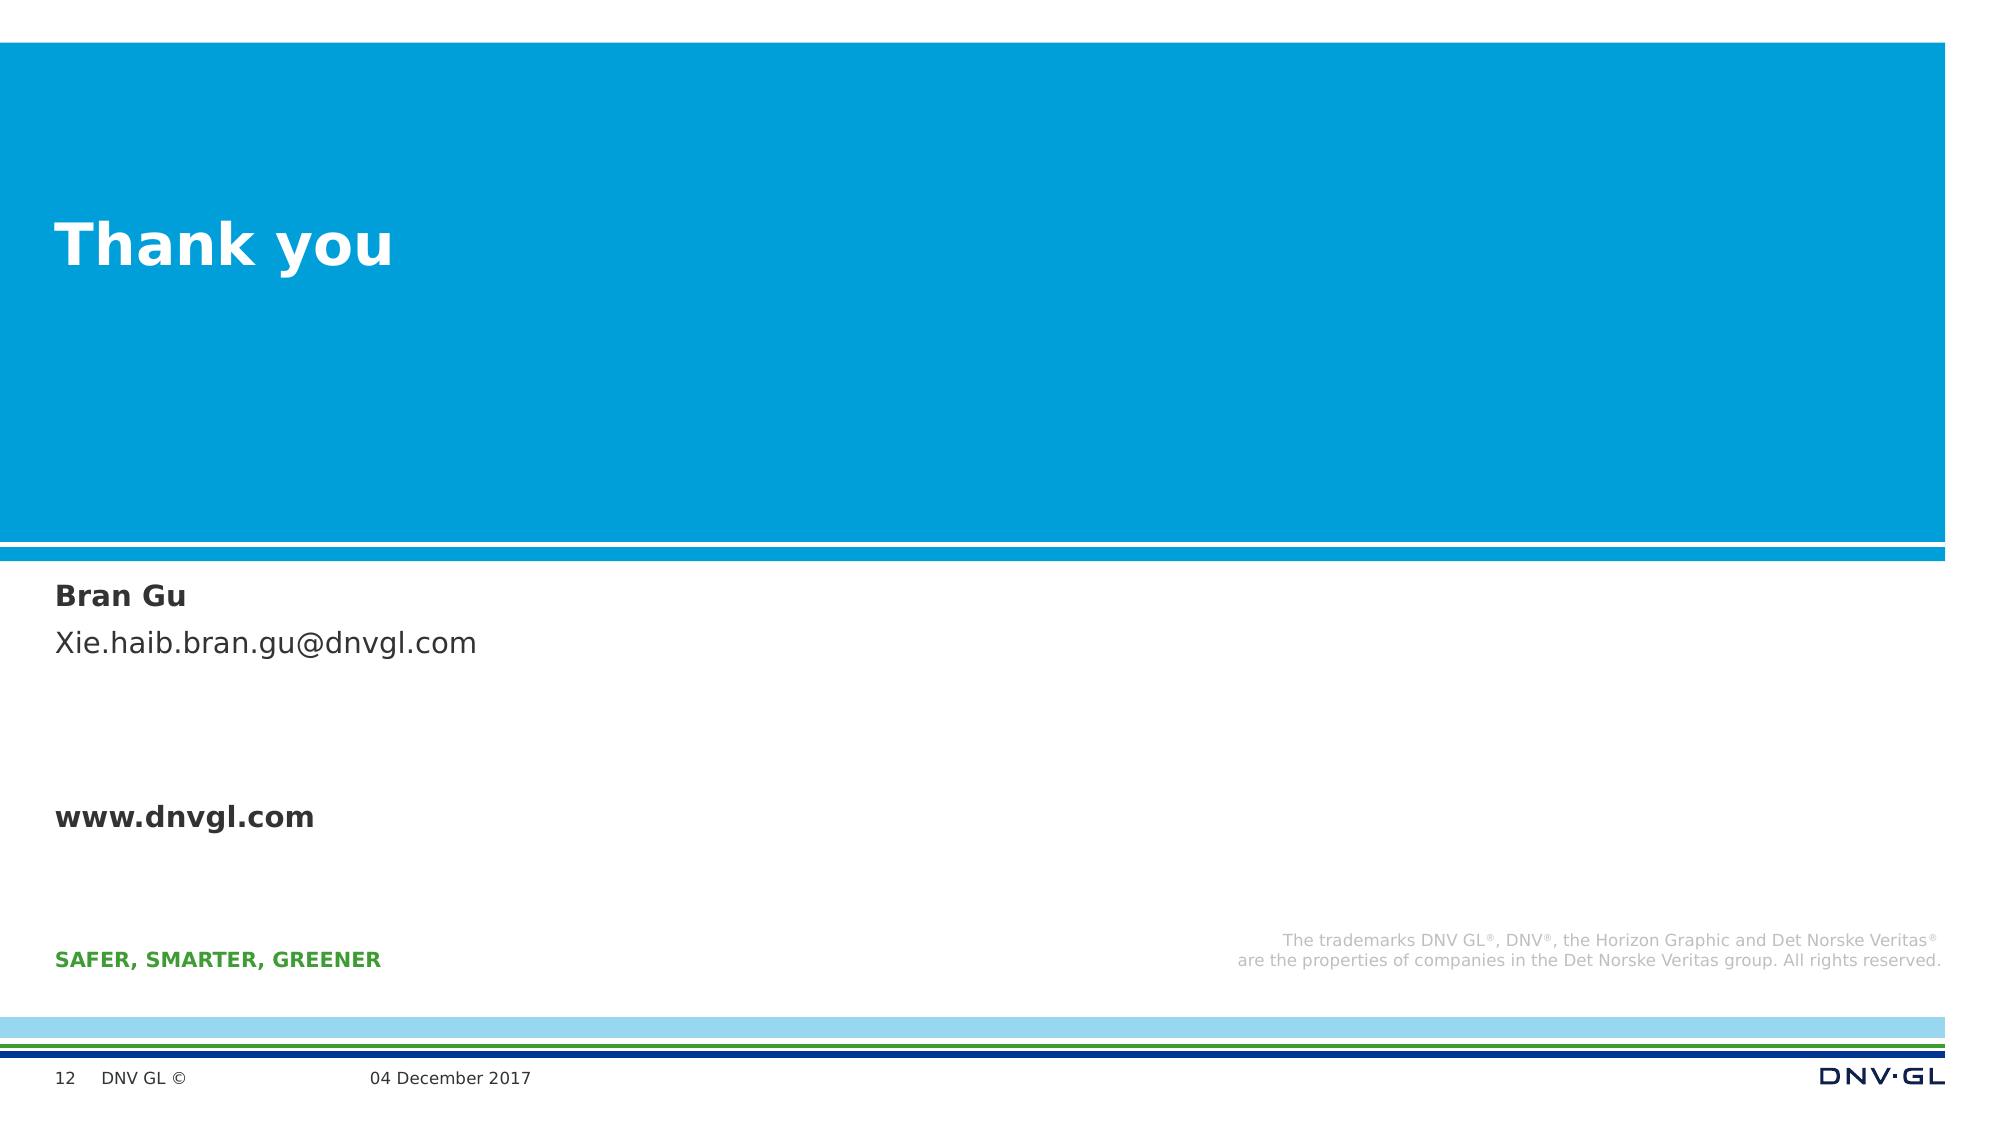

# Thank you
Bran Gu
Xie.haib.bran.gu@dnvgl.com

12